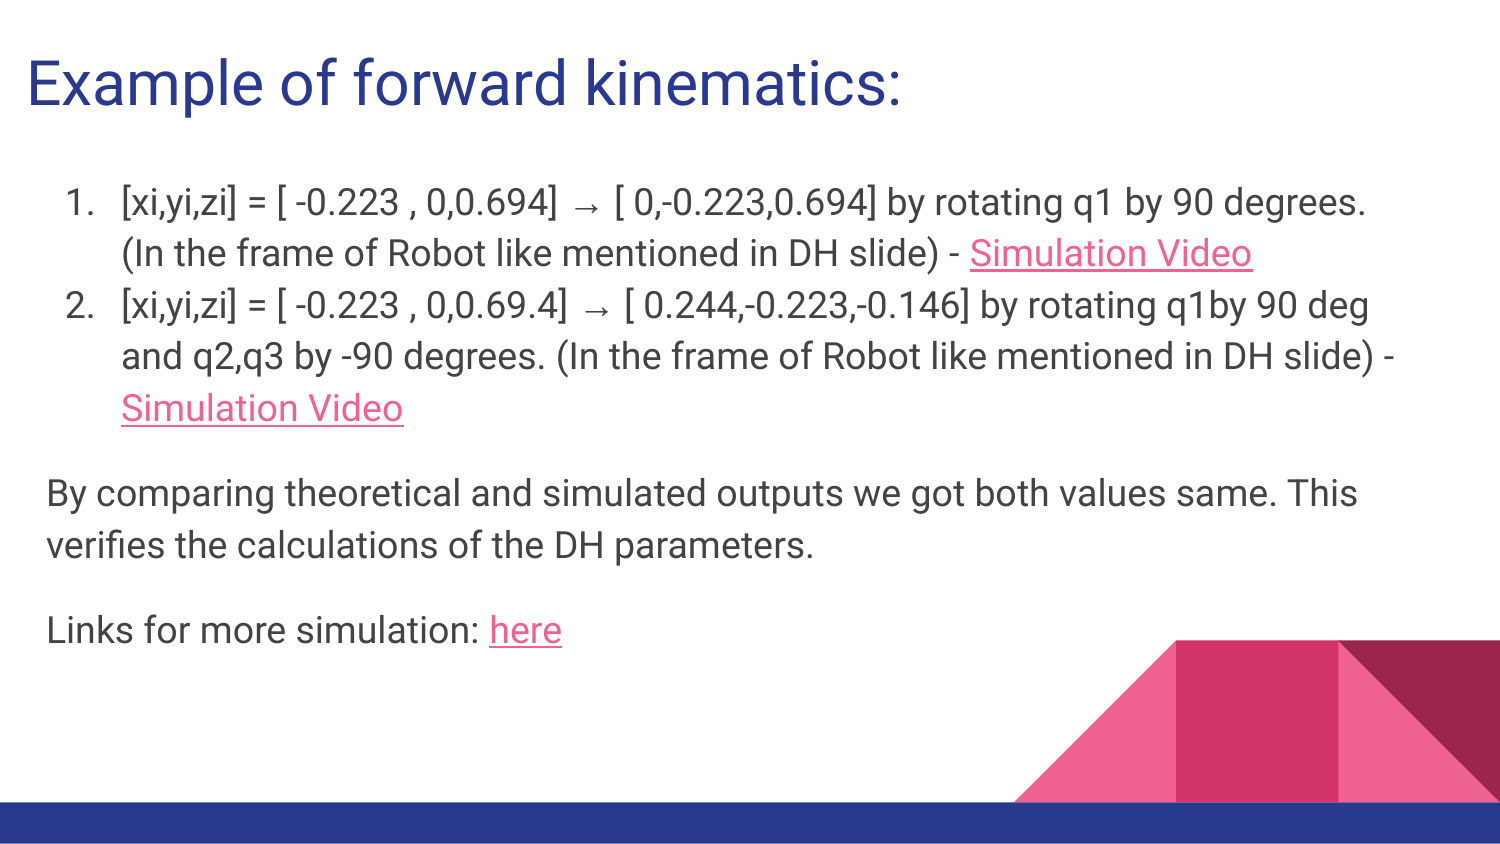

# Example of forward kinematics:
[xi,yi,zi] = [ -0.223 , 0,0.694] → [ 0,-0.223,0.694] by rotating q1 by 90 degrees. (In the frame of Robot like mentioned in DH slide) - Simulation Video
[xi,yi,zi] = [ -0.223 , 0,0.69.4] → [ 0.244,-0.223,-0.146] by rotating q1by 90 deg and q2,q3 by -90 degrees. (In the frame of Robot like mentioned in DH slide) - Simulation Video
By comparing theoretical and simulated outputs we got both values same. This verifies the calculations of the DH parameters.
Links for more simulation: here